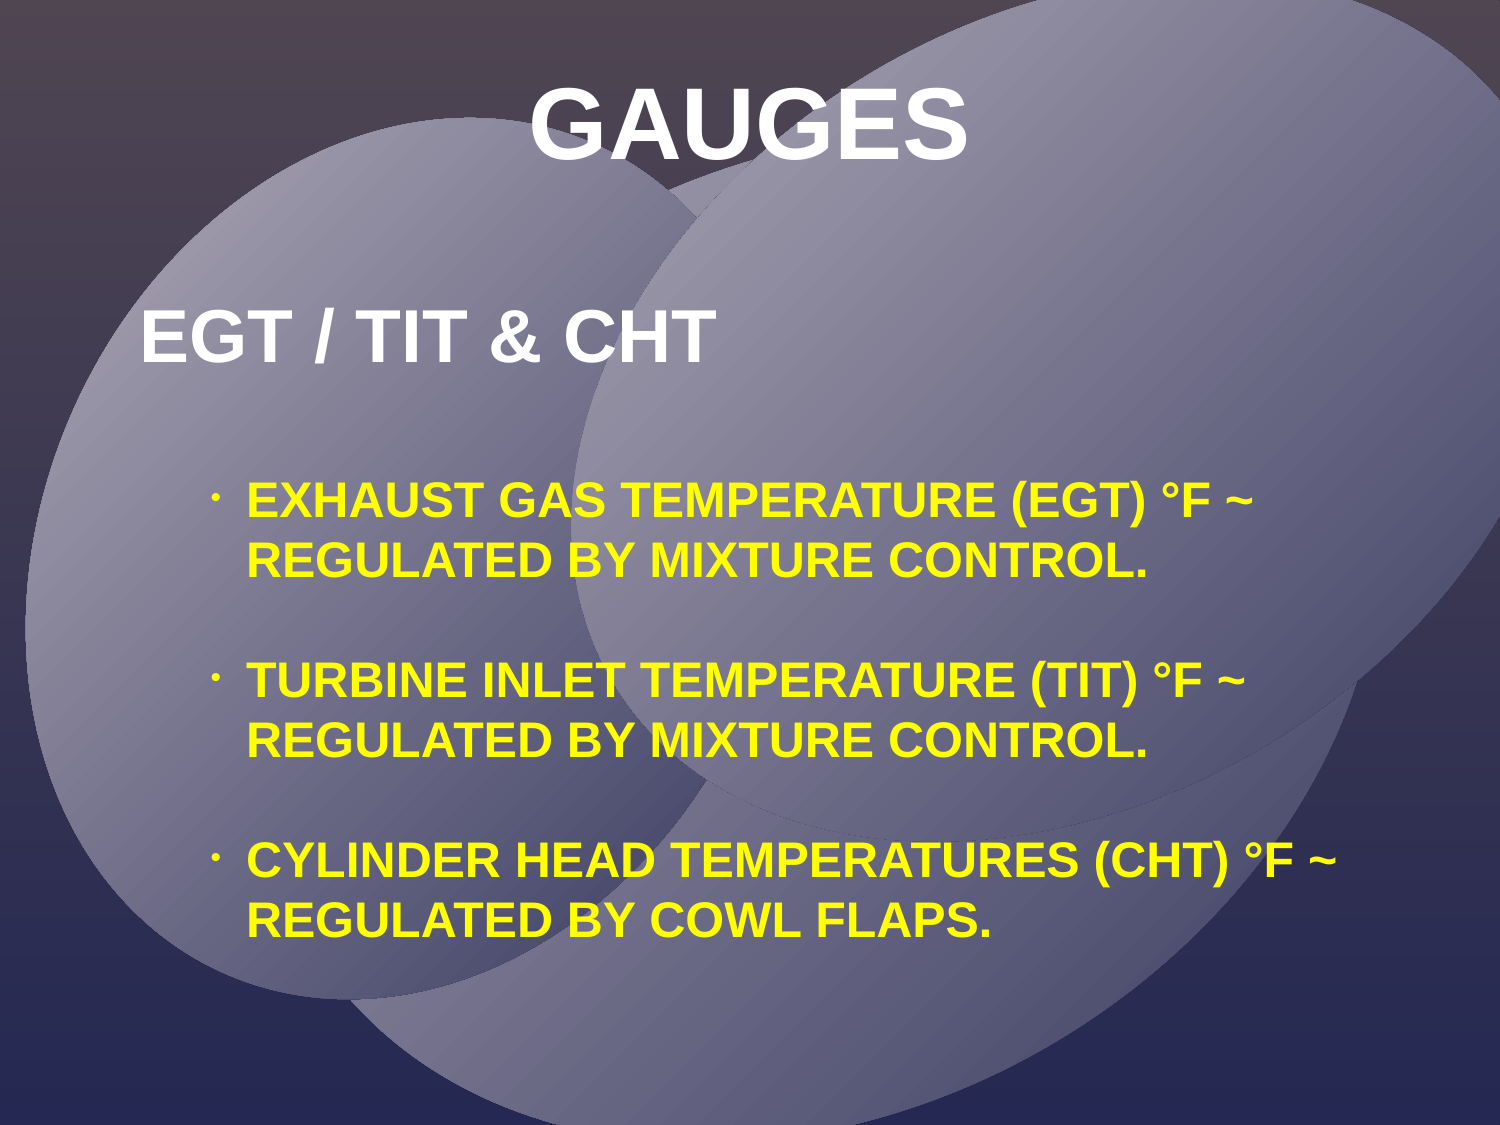

GAUGES

EGT / TIT & CHT

EXHAUST GAS TEMPERATURE (EGT) °F ~ REGULATED BY MIXTURE CONTROL.

TURBINE INLET TEMPERATURE (TIT) °F ~ REGULATED BY MIXTURE CONTROL.

CYLINDER HEAD TEMPERATURES (CHT) °F ~ REGULATED BY COWL FLAPS.